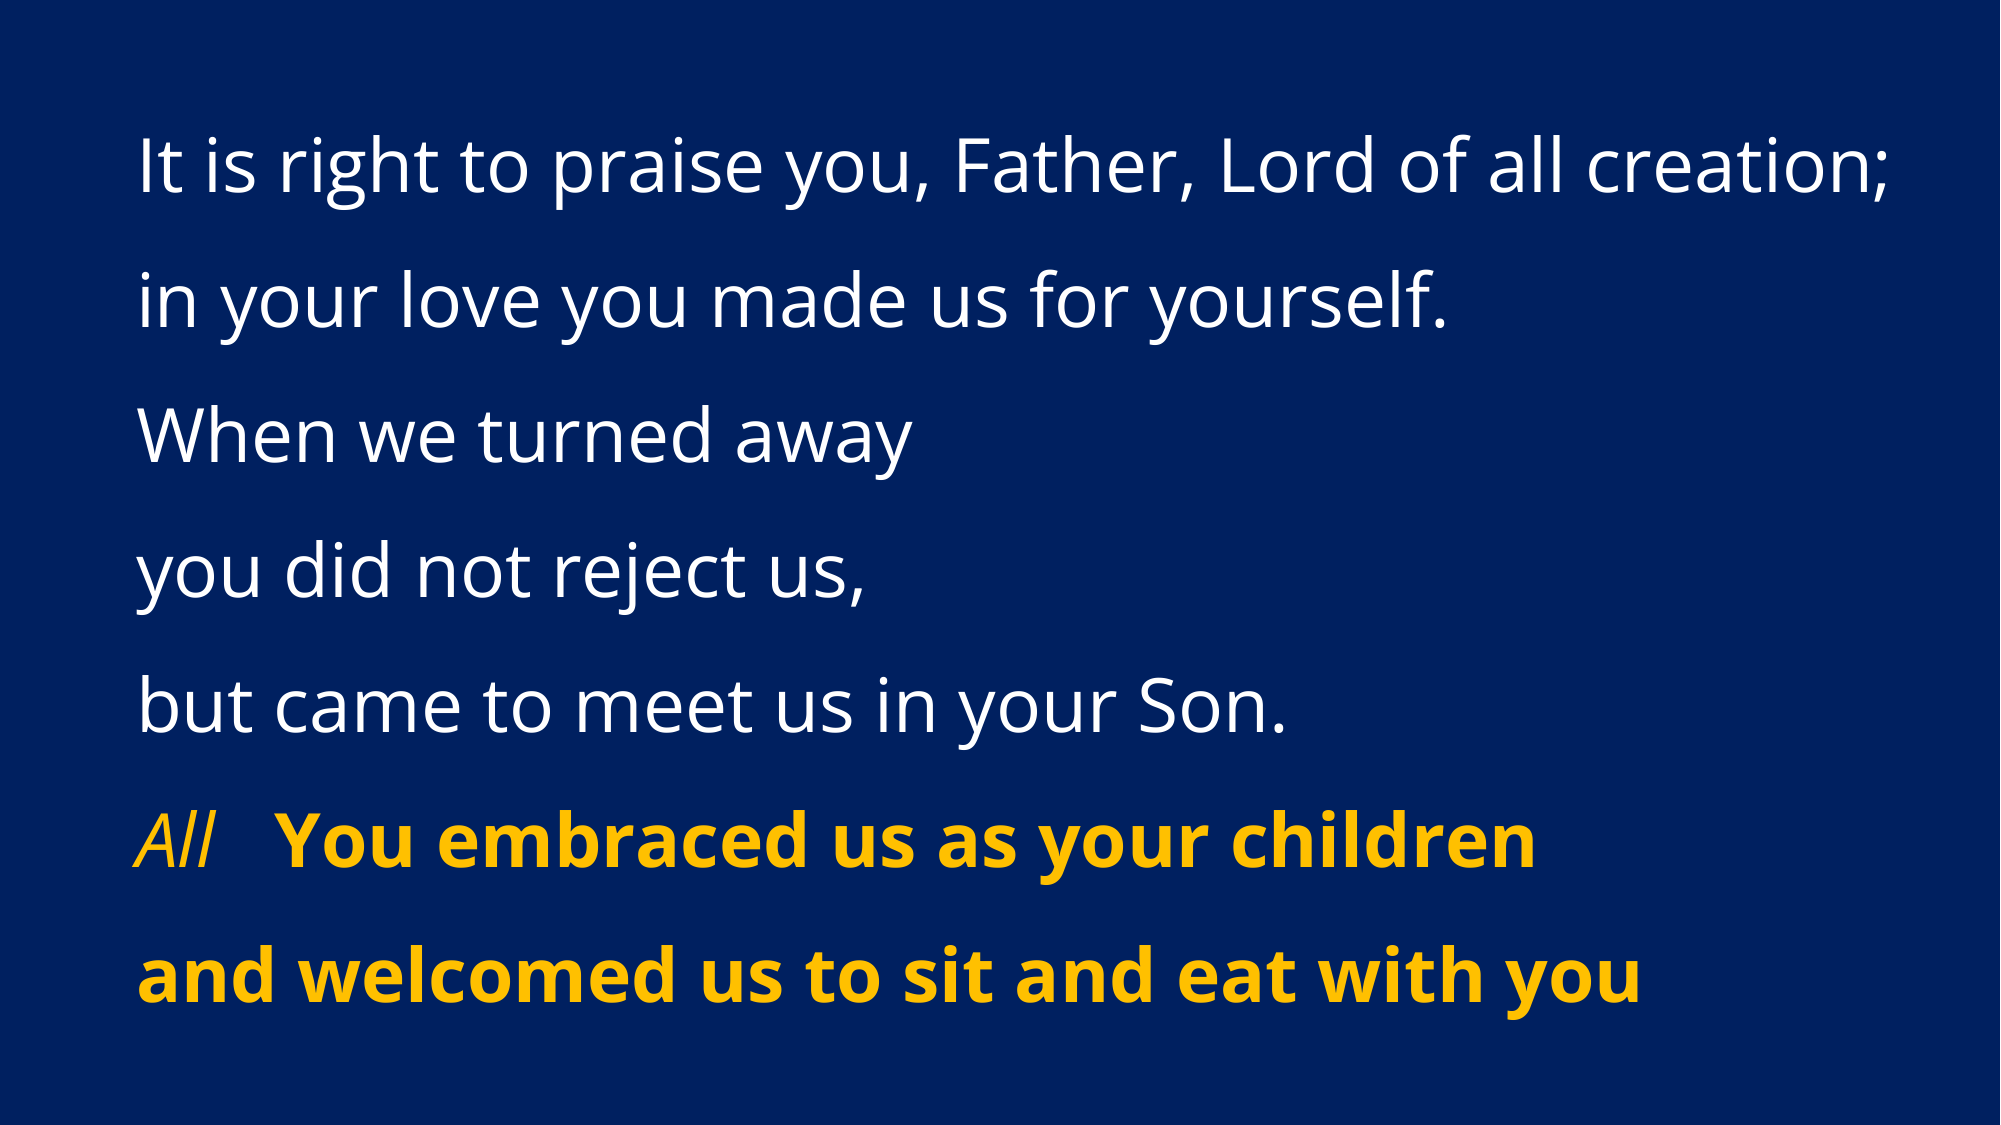

It is right to praise you, Father, Lord of all creation;
in your love you made us for yourself.
When we turned away
you did not reject us,
but came to meet us in your Son.
All   You embraced us as your children
and welcomed us to sit and eat with you.